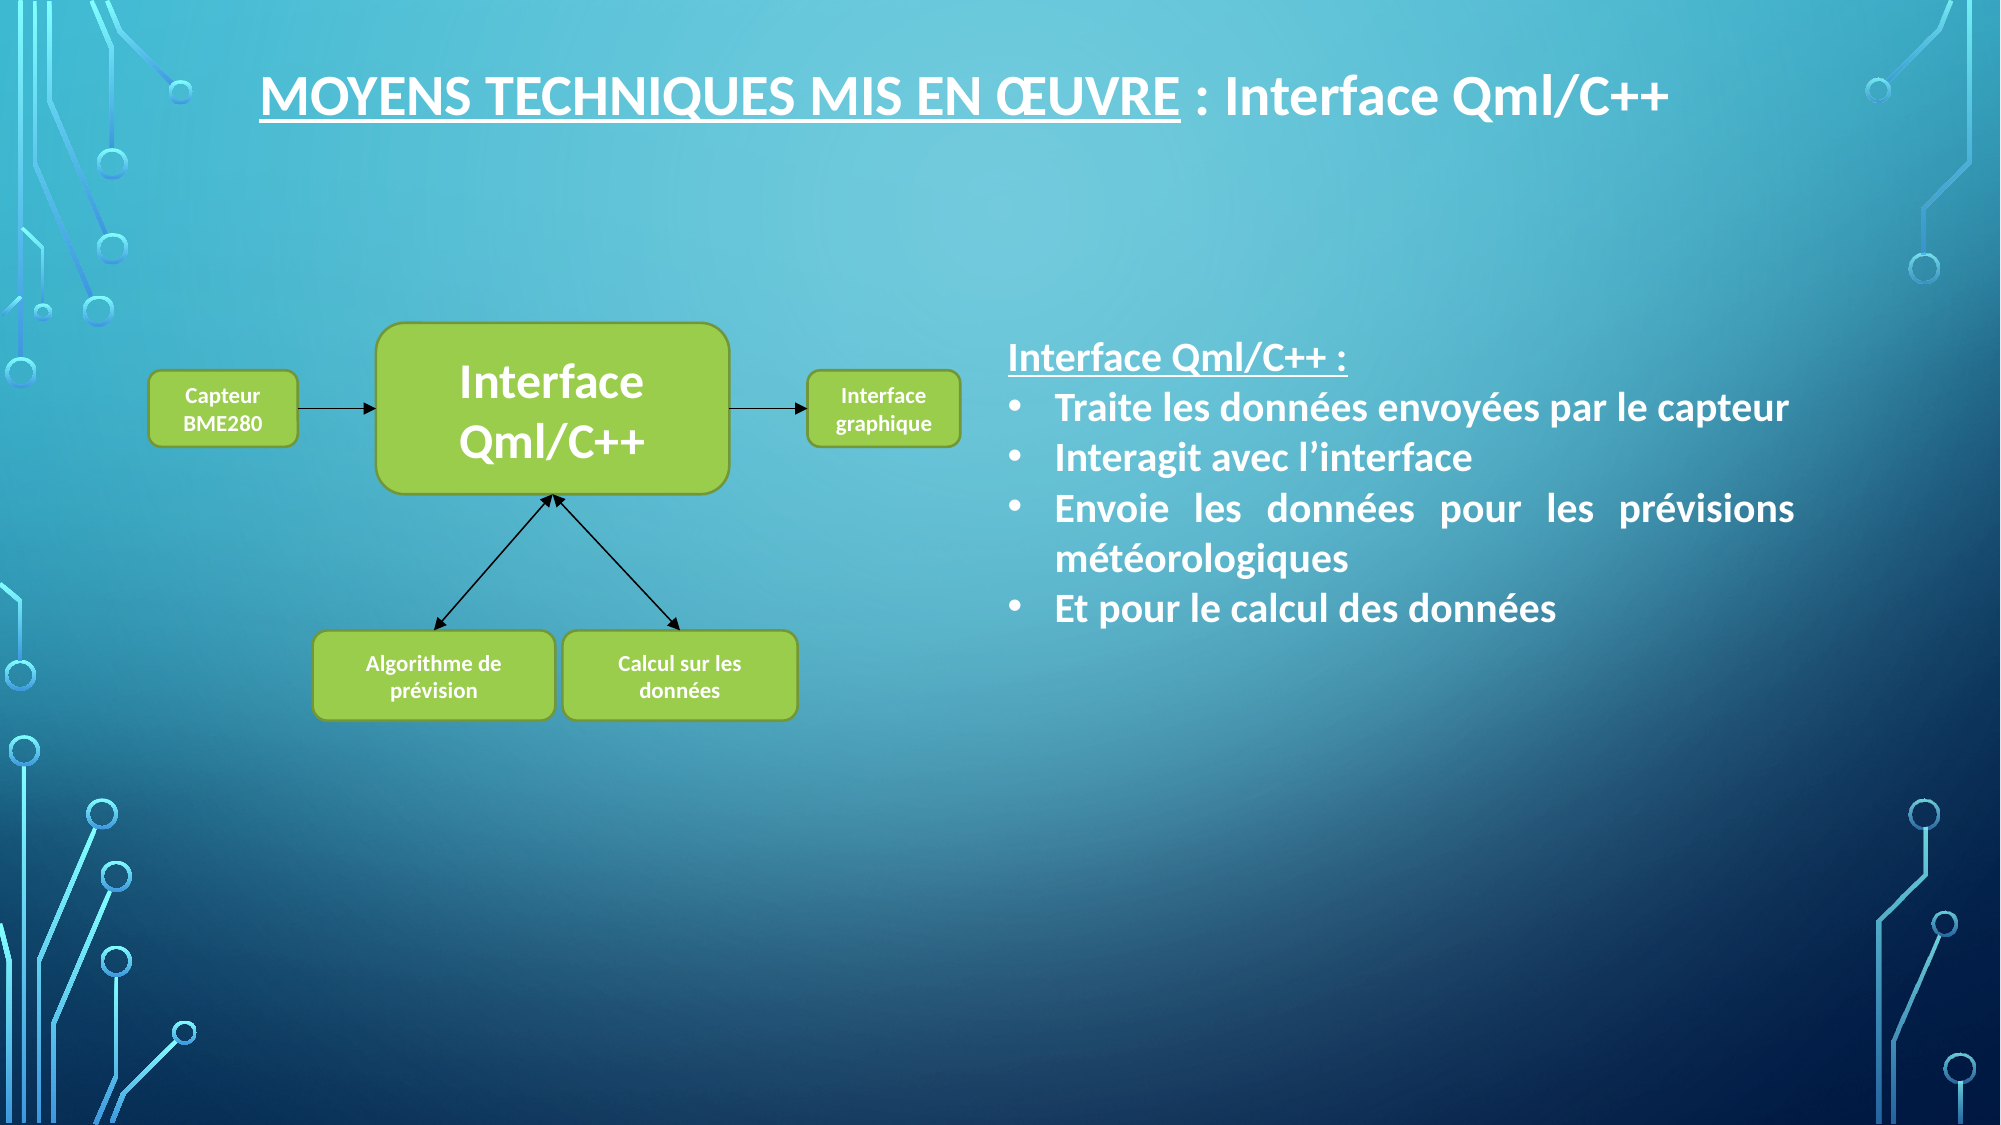

MOYENS TECHNIQUES MIS EN ŒUVRE : Interface Qml/C++
Interface Qml/C++ :
Traite les données envoyées par le capteur
Interagit avec l’interface
Envoie les données pour les prévisions météorologiques
Et pour le calcul des données
Interface Qml/C++
Interface graphique
Capteur BME280
Algorithme de prévision
Calcul sur les données